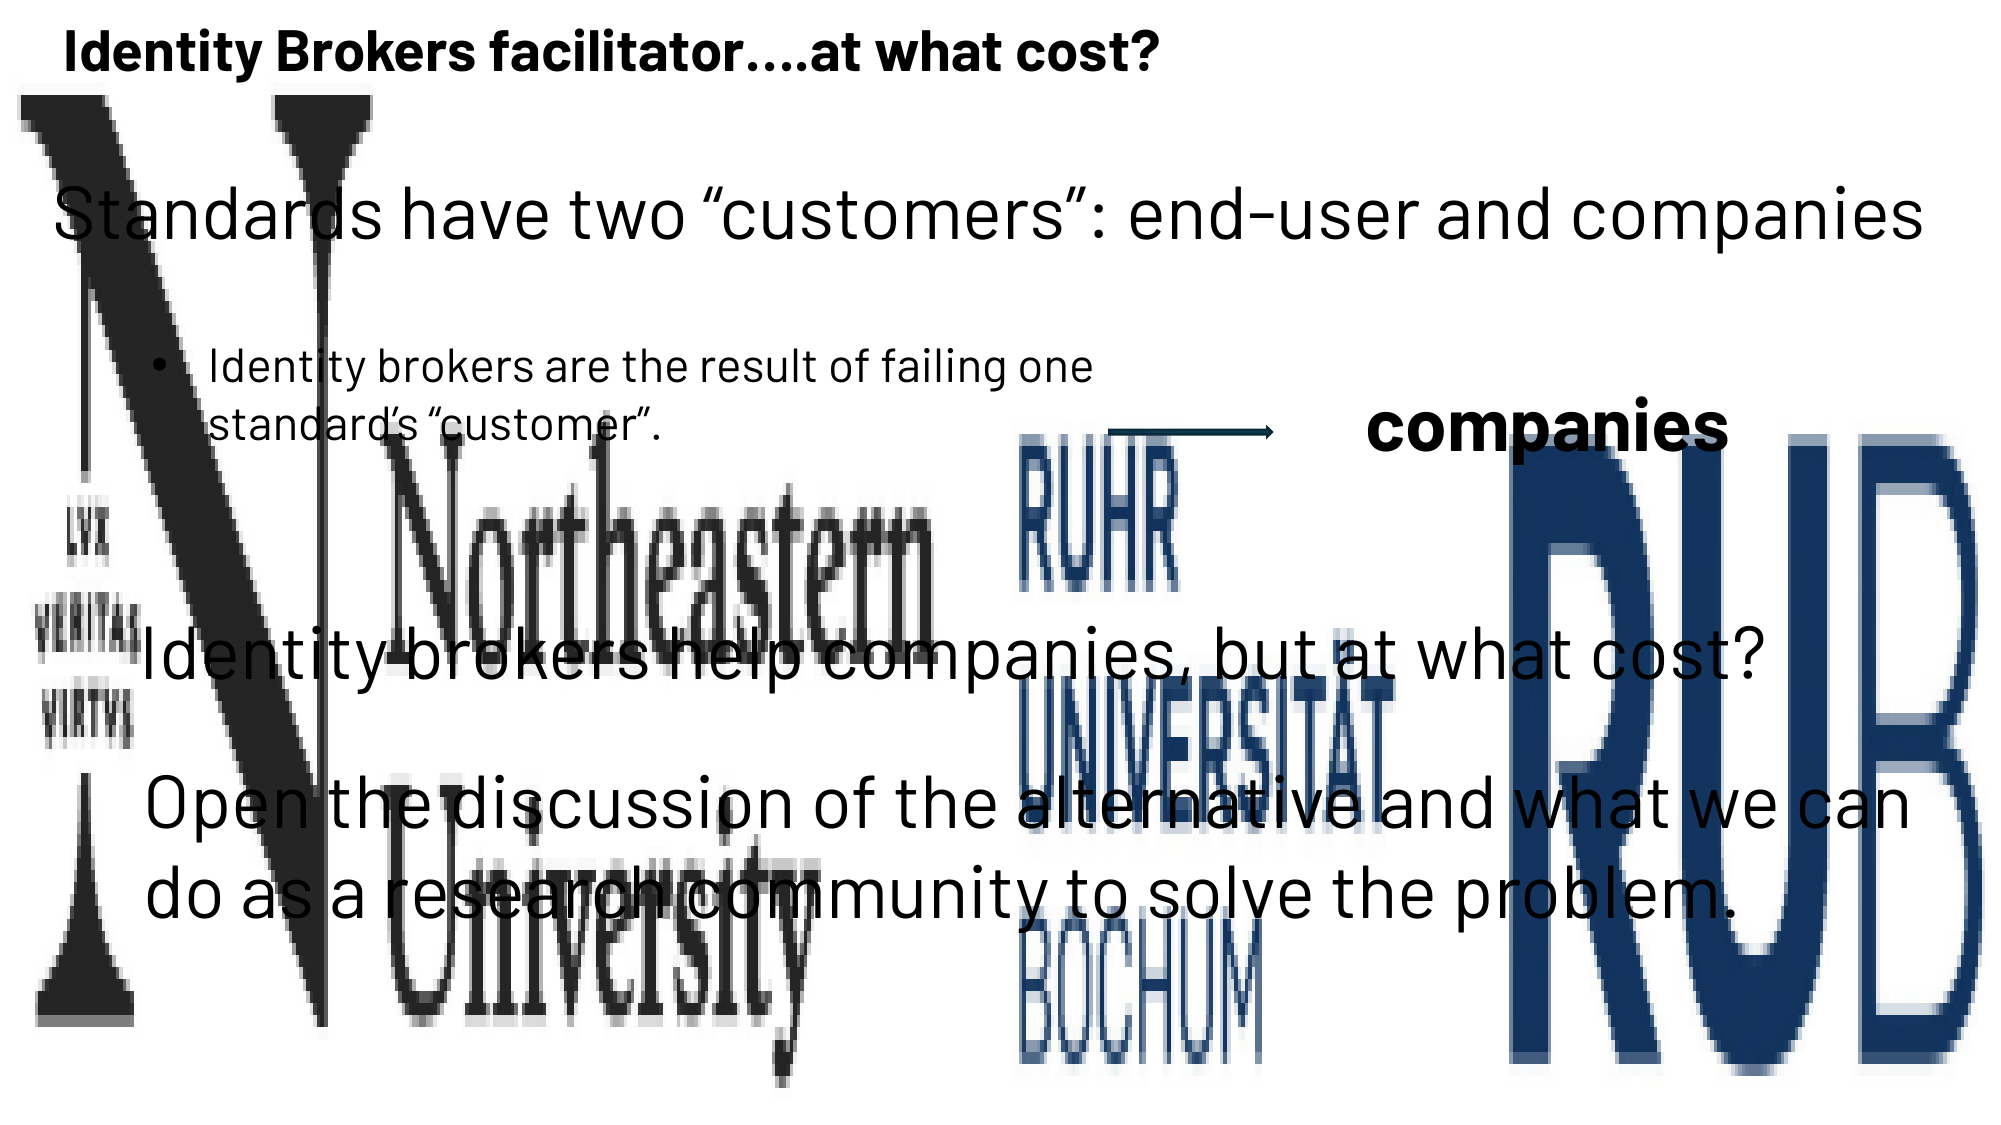

Identity Brokers facilitator….at what cost?
Standards have two “customers”: end-user and companies
Identity brokers are the result of failing one standard’s “customer”.
companies

Identity brokers help companies, but at what cost?
Open the discussion of the alternative and what we can do as a research community to solve the problem.